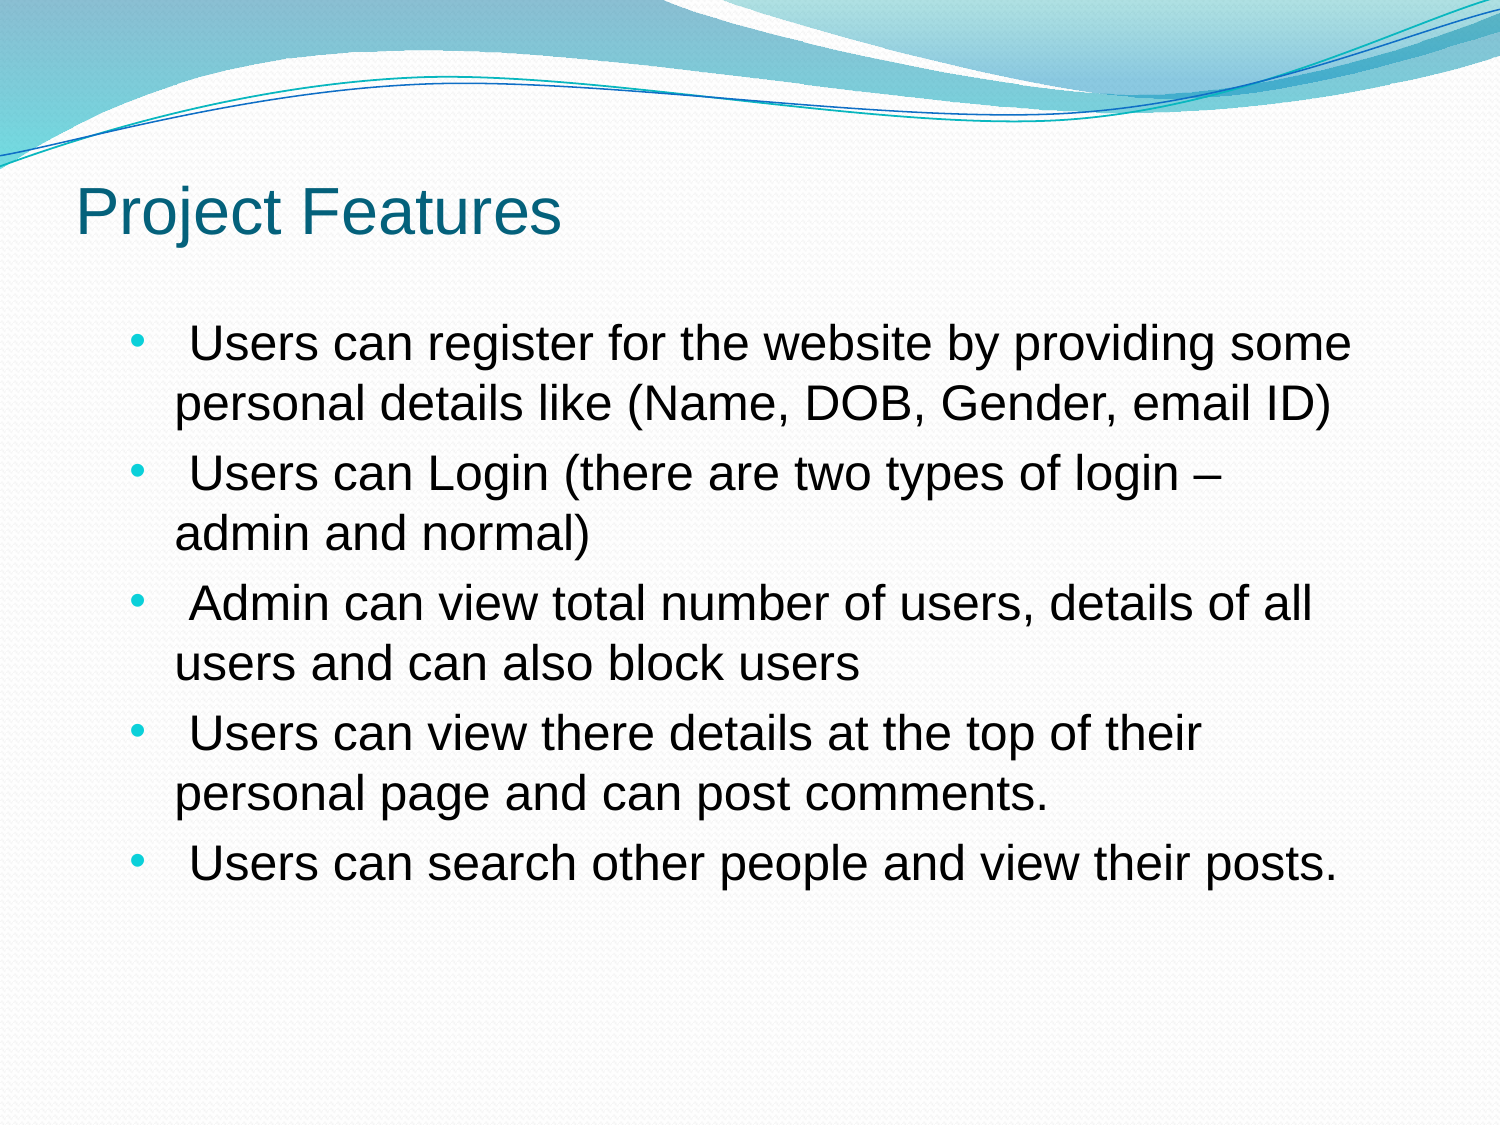

# Project Features
 Users can register for the website by providing some personal details like (Name, DOB, Gender, email ID)
 Users can Login (there are two types of login – admin and normal)
 Admin can view total number of users, details of all users and can also block users
 Users can view there details at the top of their personal page and can post comments.
 Users can search other people and view their posts.